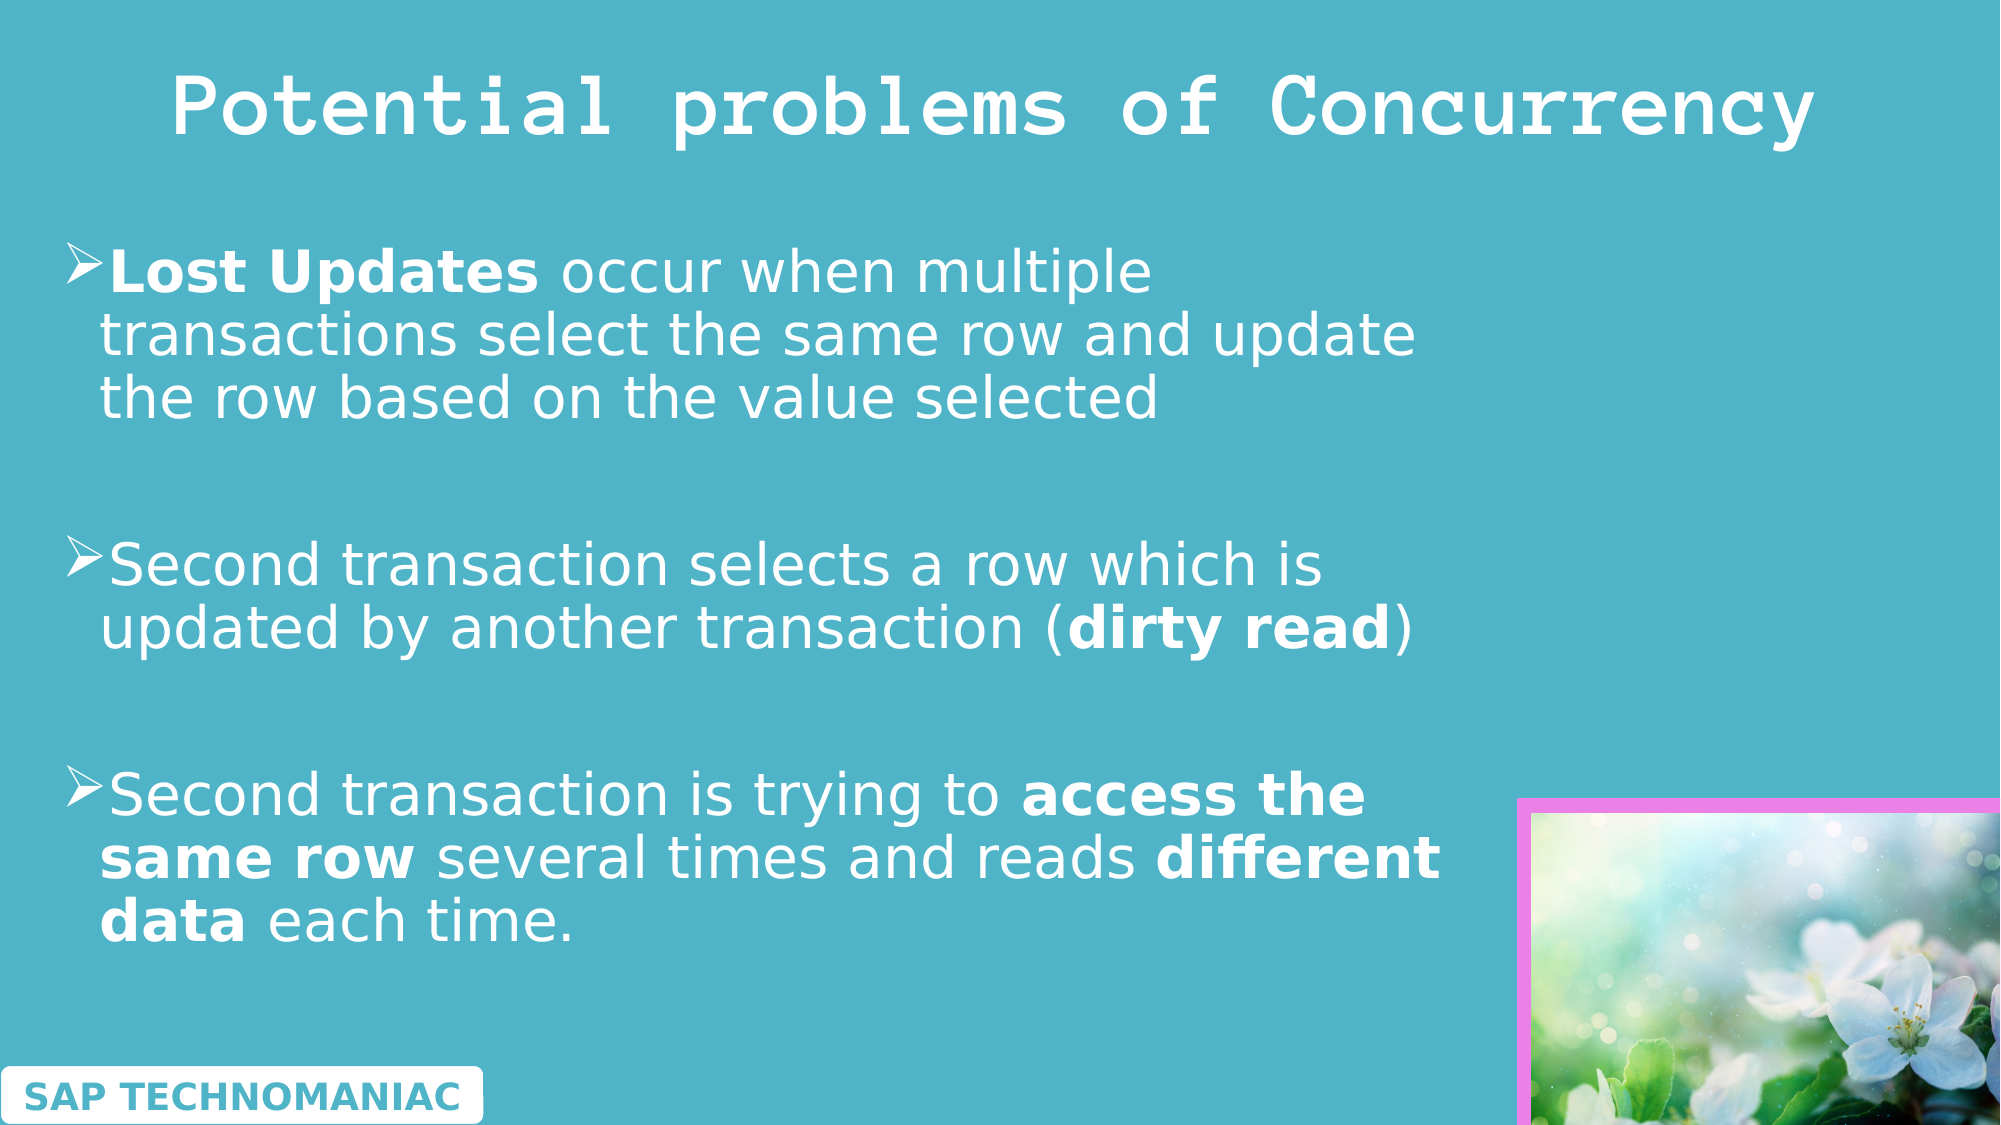

# Potential problems of Concurrency
Lost Updates occur when multiple transactions select the same row and update the row based on the value selected

Second transaction selects a row which is updated by another transaction (dirty read)

Second transaction is trying to access the same row several times and reads different data each time.